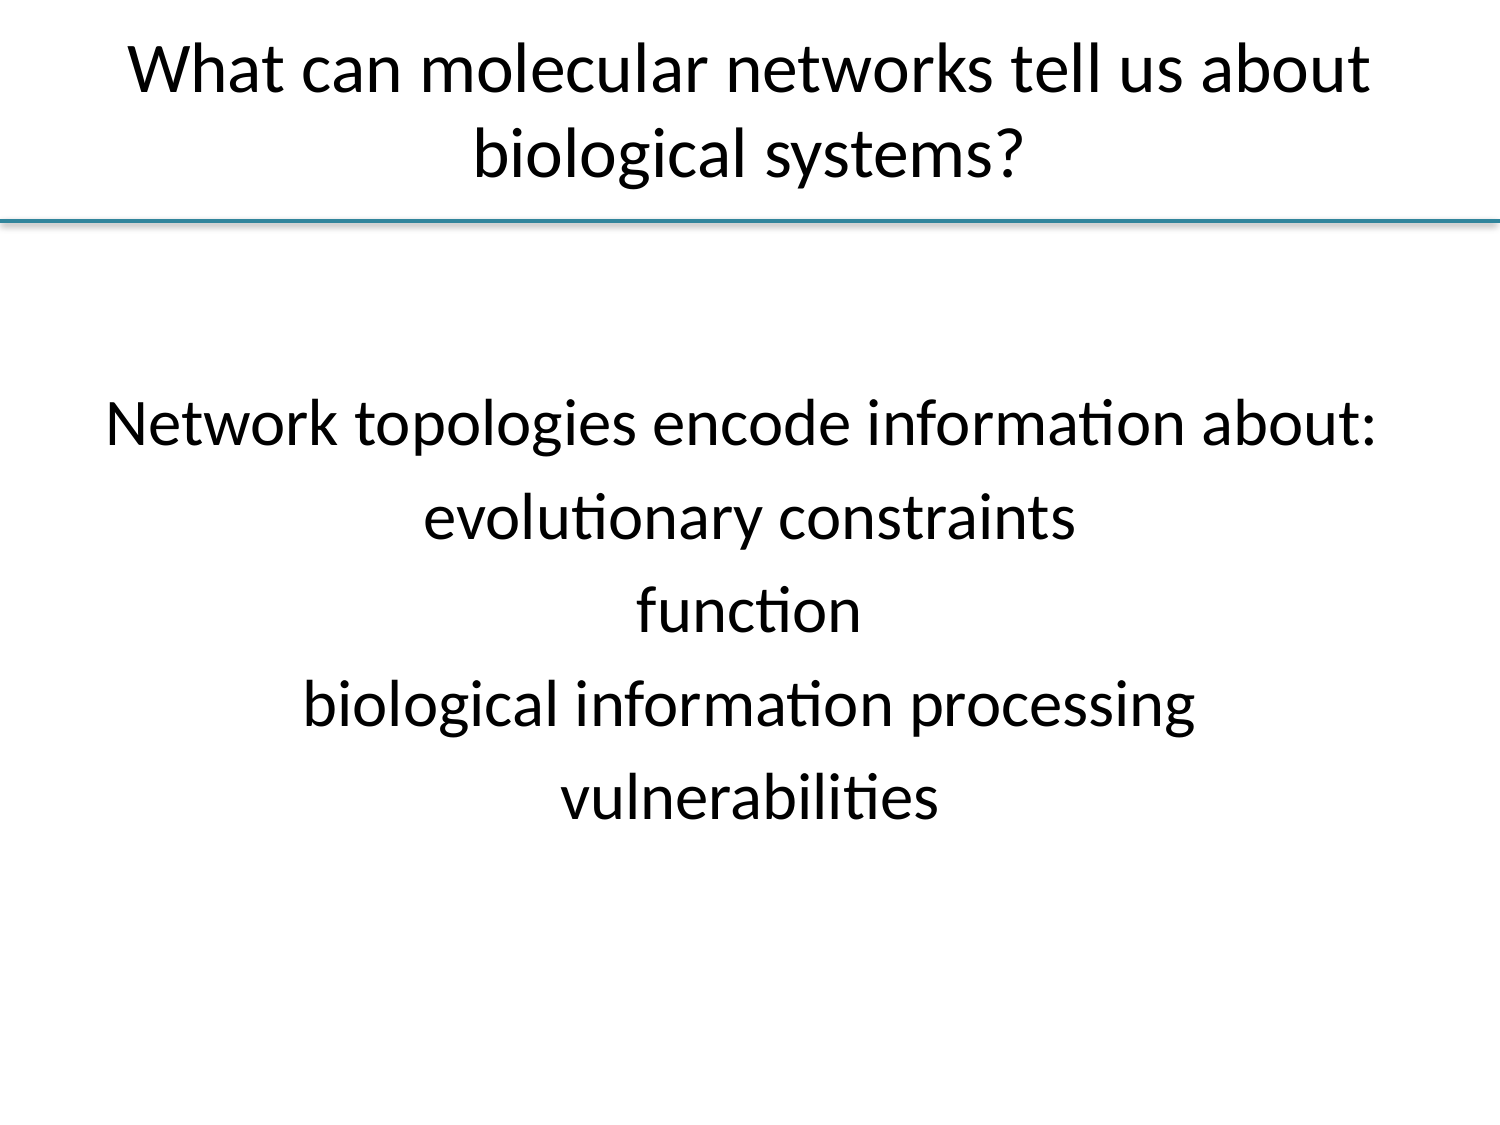

# What can molecular networks tell us about biological systems?
Network topologies encode information about:
evolutionary constraints
function
biological information processing
vulnerabilities